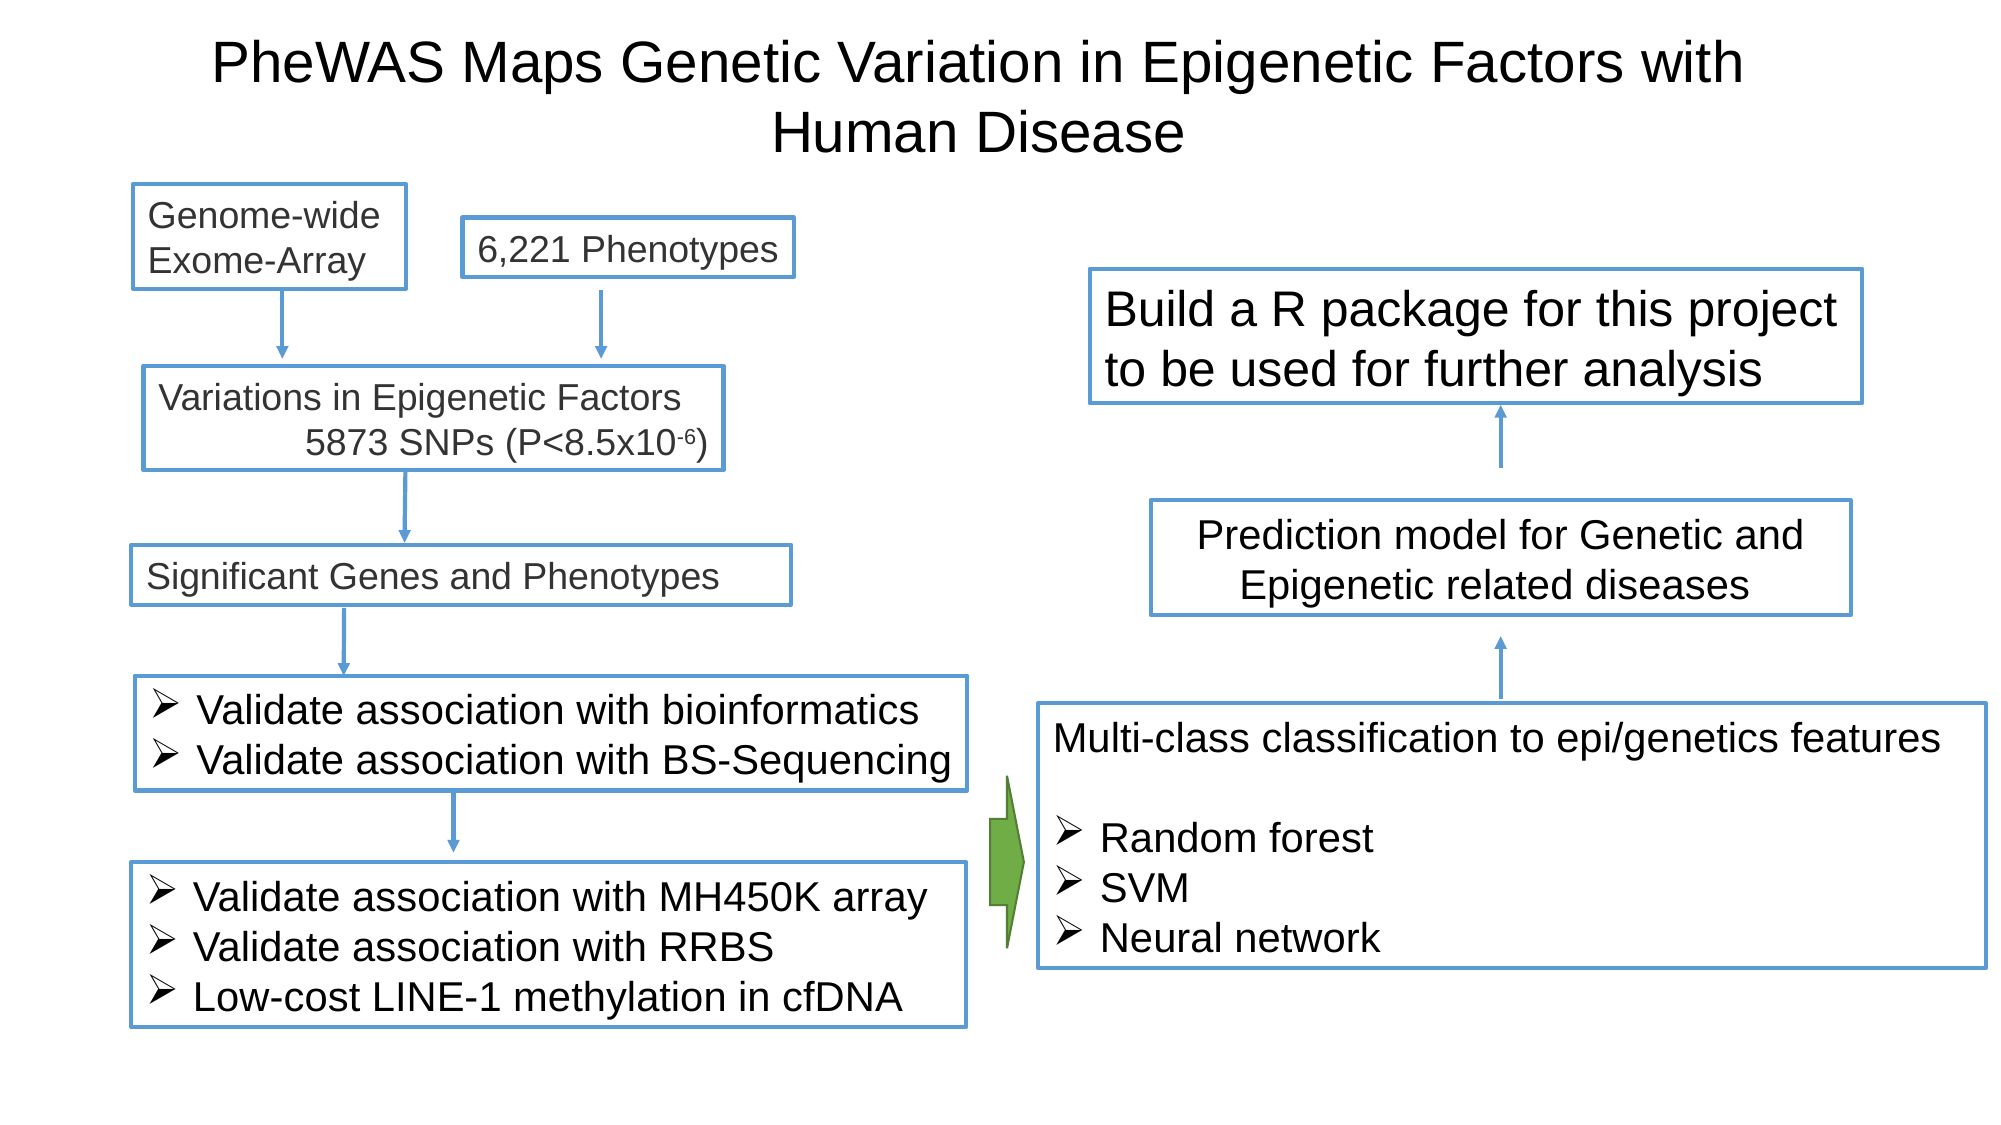

PheWAS Maps Genetic Variation in Epigenetic Factors with Human Disease
Genome-wide
Exome-Array
6,221 Phenotypes
Build a R package for this project to be used for further analysis
Variations in Epigenetic Factors
              5873 SNPs (P<8.5x10-6)
Prediction model for Genetic and Epigenetic related diseases
Significant Genes and Phenotypes
Validate association with bioinformatics
Validate association with BS-Sequencing
Multi-class classification to epi/genetics features

Random forest
SVM
Neural network

Validate association with MH450K array
Validate association with RRBS
Low-cost LINE-1 methylation in cfDNA